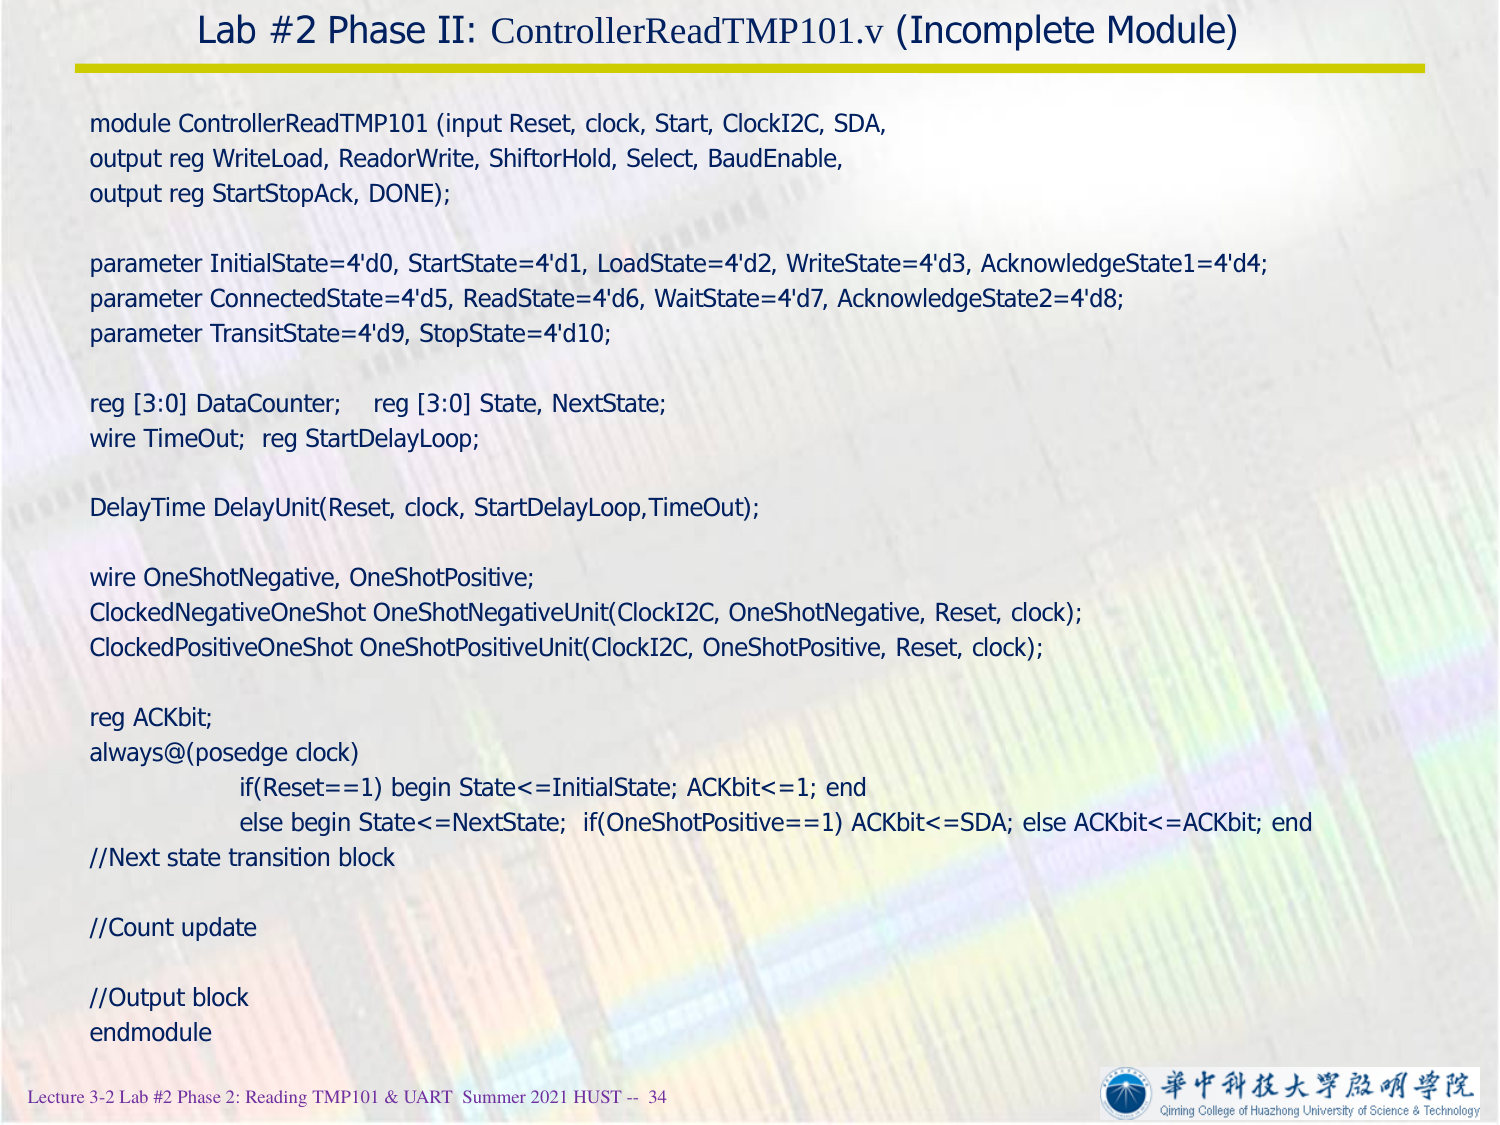

# Lab #2 Phase II: ControllerReadTMP101.v (Incomplete Module)
module ControllerReadTMP101 (input Reset, clock, Start, ClockI2C, SDA,
output reg WriteLoad, ReadorWrite, ShiftorHold, Select, BaudEnable,
output reg StartStopAck, DONE);

parameter InitialState=4'd0, StartState=4'd1, LoadState=4'd2, WriteState=4'd3, AcknowledgeState1=4'd4;
parameter ConnectedState=4'd5, ReadState=4'd6, WaitState=4'd7, AcknowledgeState2=4'd8;
parameter TransitState=4'd9, StopState=4'd10;

reg [3:0] DataCounter;    reg [3:0] State, NextState;
wire TimeOut;  reg StartDelayLoop;

DelayTime DelayUnit(Reset, clock, StartDelayLoop,TimeOut);

wire OneShotNegative, OneShotPositive;
ClockedNegativeOneShot OneShotNegativeUnit(ClockI2C, OneShotNegative, Reset, clock);
ClockedPositiveOneShot OneShotPositiveUnit(ClockI2C, OneShotPositive, Reset, clock);

reg ACKbit;
always@(posedge clock)
	if(Reset==1) begin State<=InitialState; ACKbit<=1; end
	else begin State<=NextState;  if(OneShotPositive==1) ACKbit<=SDA; else ACKbit<=ACKbit; end
//Next state transition block

//Count update

//Output block
endmodule